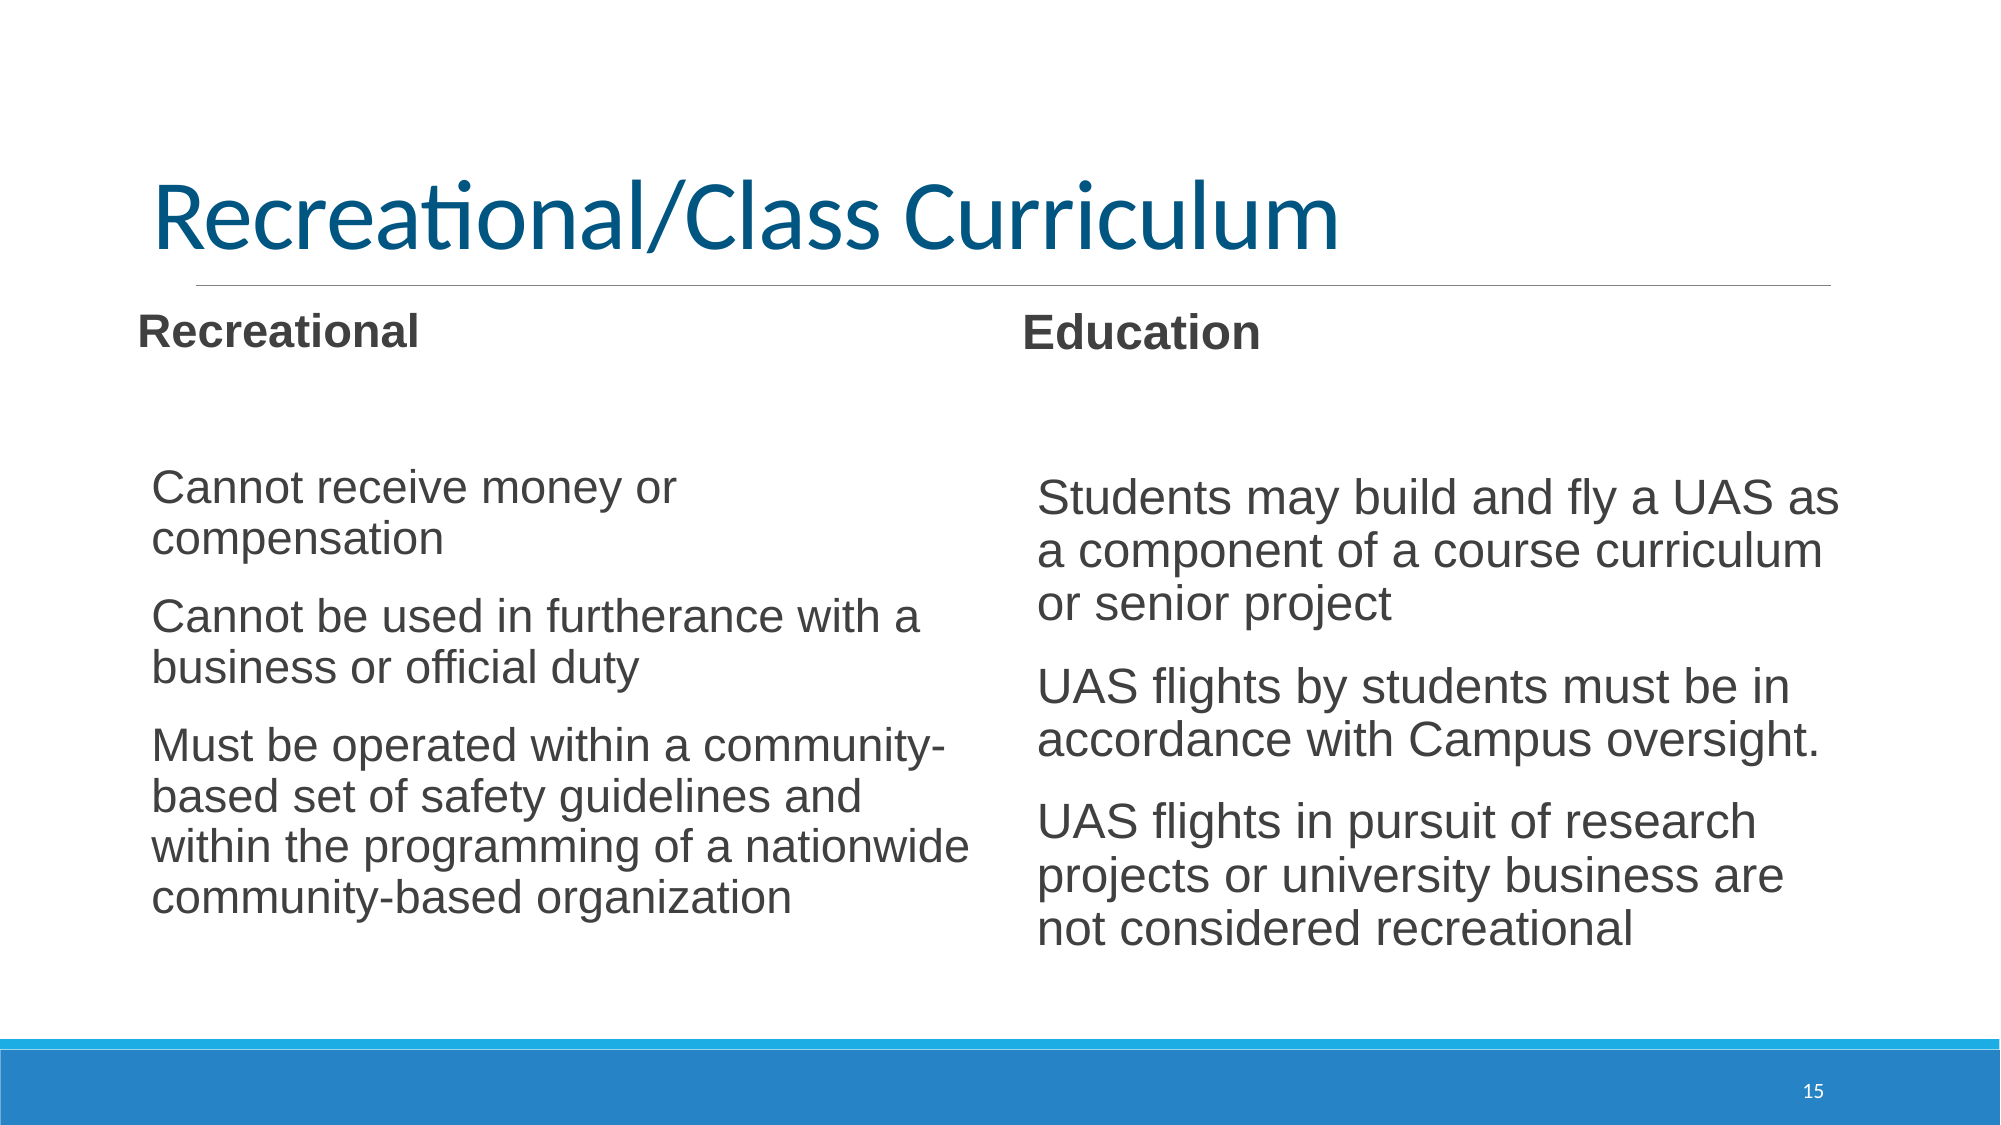

# Recreational/Class Curriculum
Recreational

Cannot receive money or compensation
Cannot be used in furtherance with a business or official duty
Must be operated within a community-based set of safety guidelines and within the programming of a nationwide community-based organization
Education

Students may build and fly a UAS as a component of a course curriculum or senior project
UAS flights by students must be in accordance with Campus oversight.
UAS flights in pursuit of research projects or university business are not considered recreational
15